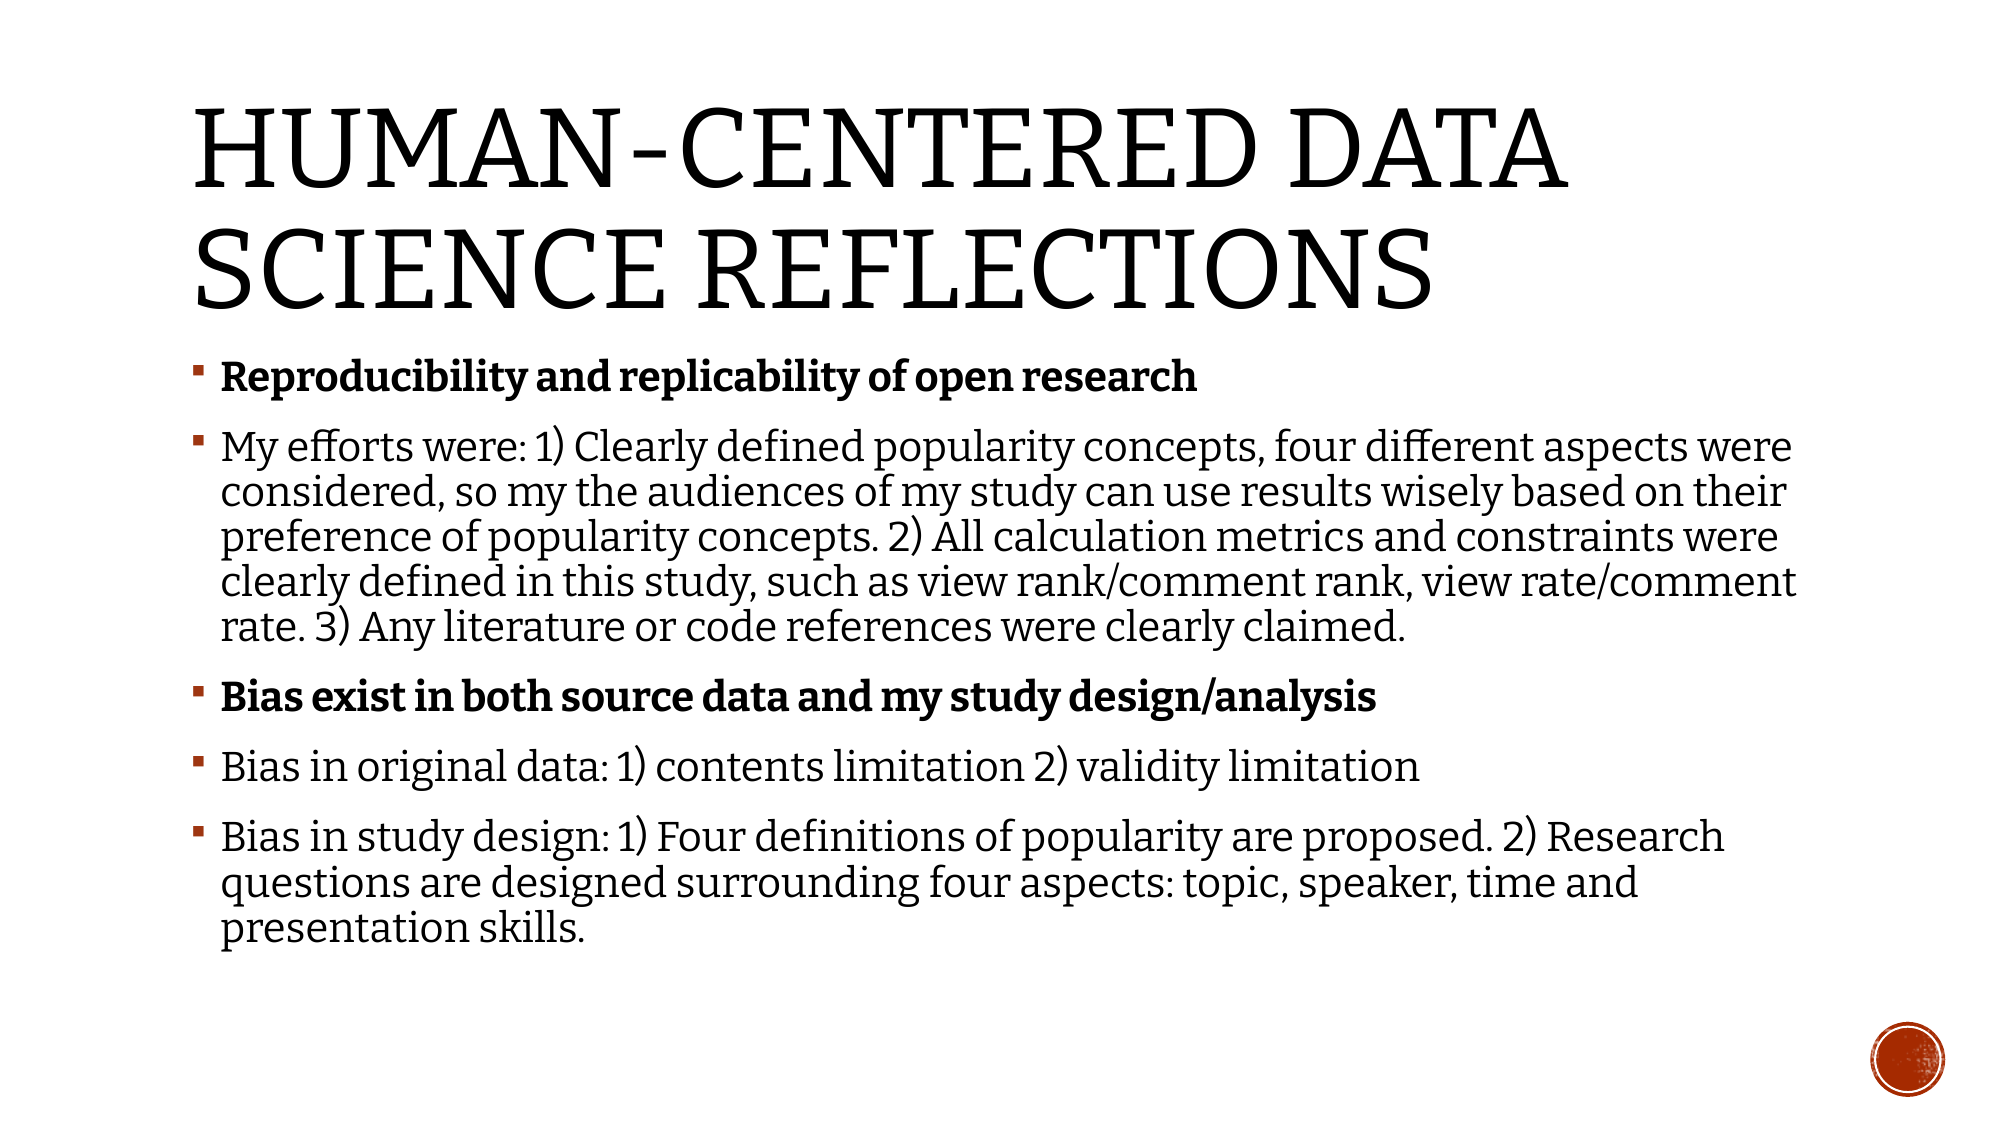

# Human-centered data science reflections
Reproducibility and replicability of open research
My efforts were: 1) Clearly defined popularity concepts, four different aspects were considered, so my the audiences of my study can use results wisely based on their preference of popularity concepts. 2) All calculation metrics and constraints were clearly defined in this study, such as view rank/comment rank, view rate/comment rate. 3) Any literature or code references were clearly claimed.
Bias exist in both source data and my study design/analysis
Bias in original data: 1) contents limitation 2) validity limitation
Bias in study design: 1) Four definitions of popularity are proposed. 2) Research questions are designed surrounding four aspects: topic, speaker, time and presentation skills.